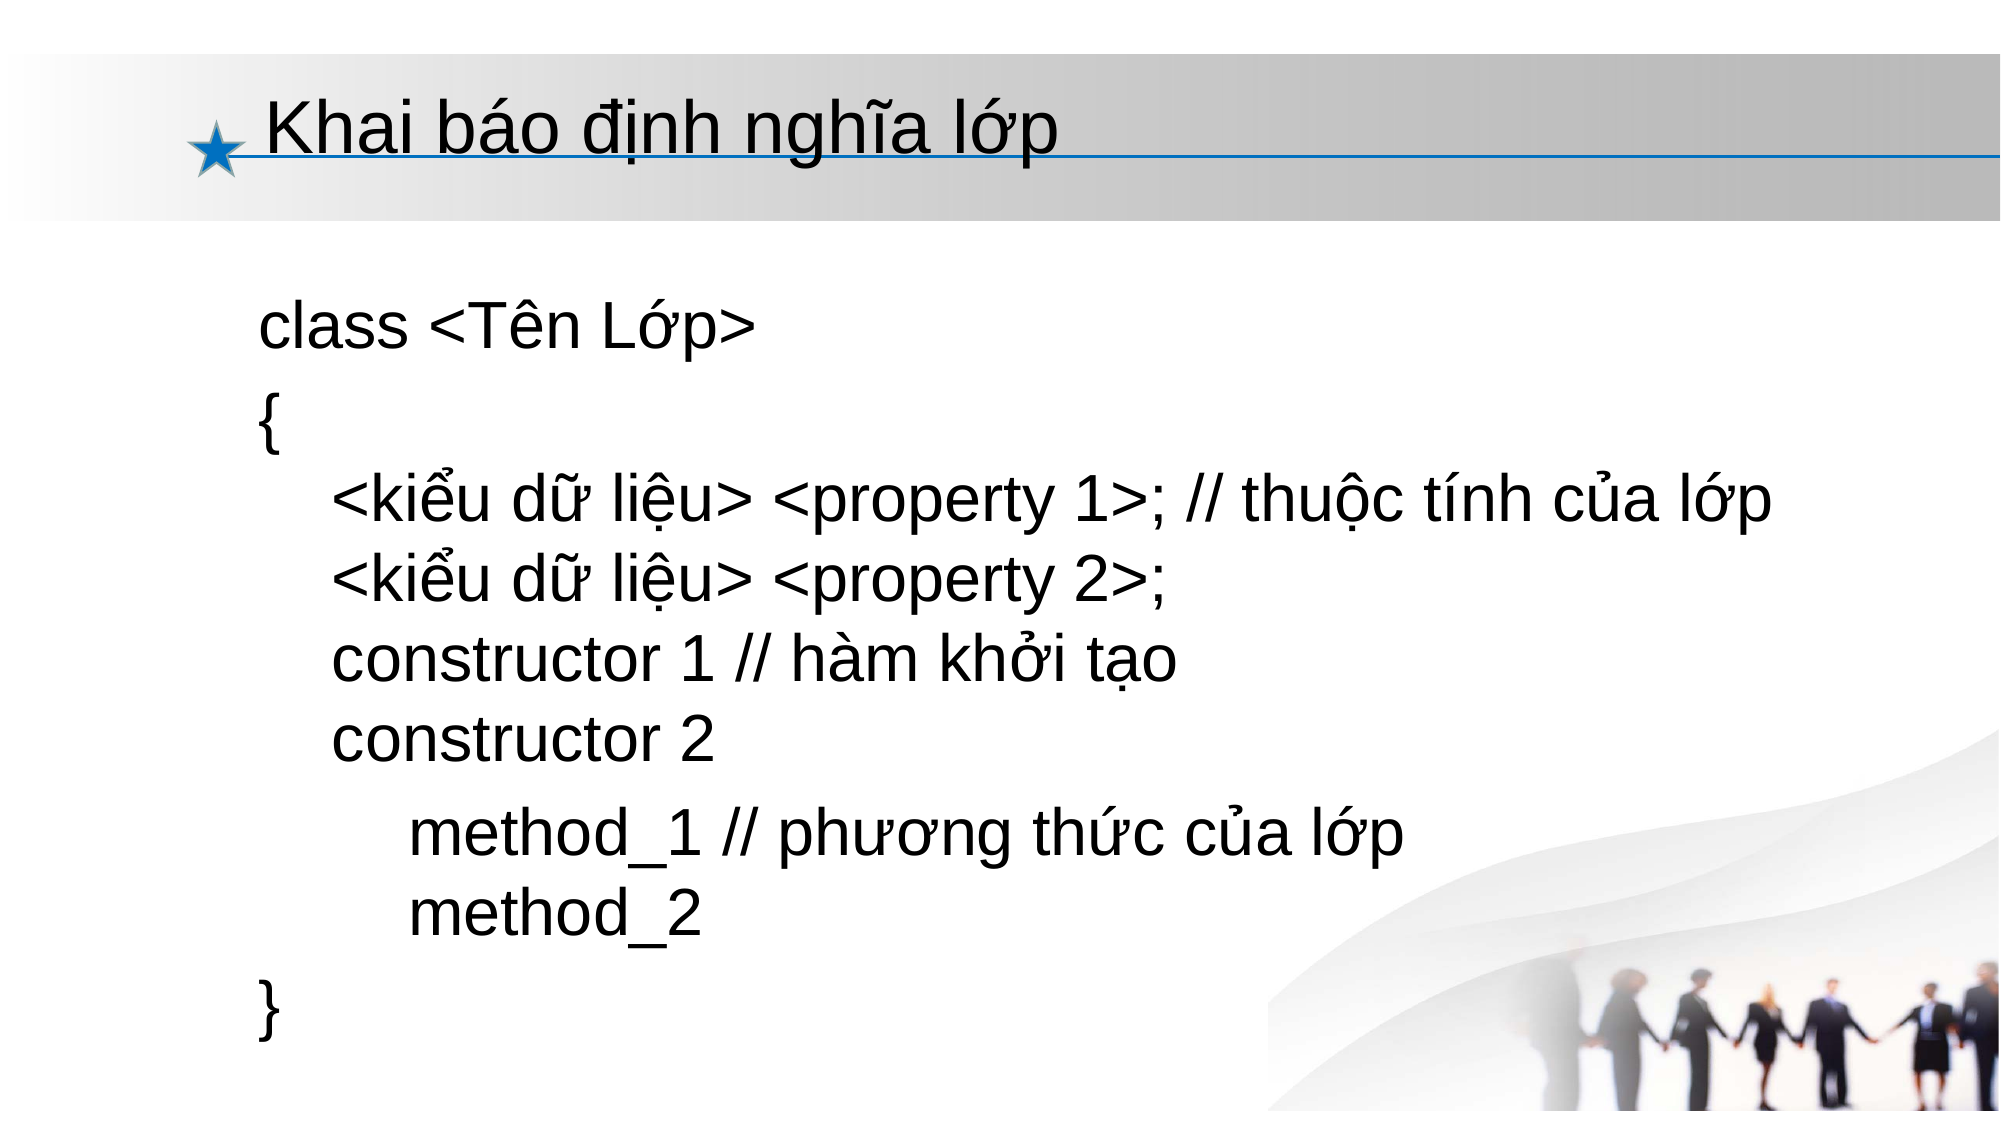

# Khai báo định nghĩa lớp

class <Tên Lớp>
{
    <kiểu dữ liệu> <property 1>; // thuộc tính của lớp
    <kiểu dữ liệu> <property 2>;
    constructor 1 // hàm khởi tạo
    constructor 2
	method_1 // phương thức của lớp
    	method_2
}

9